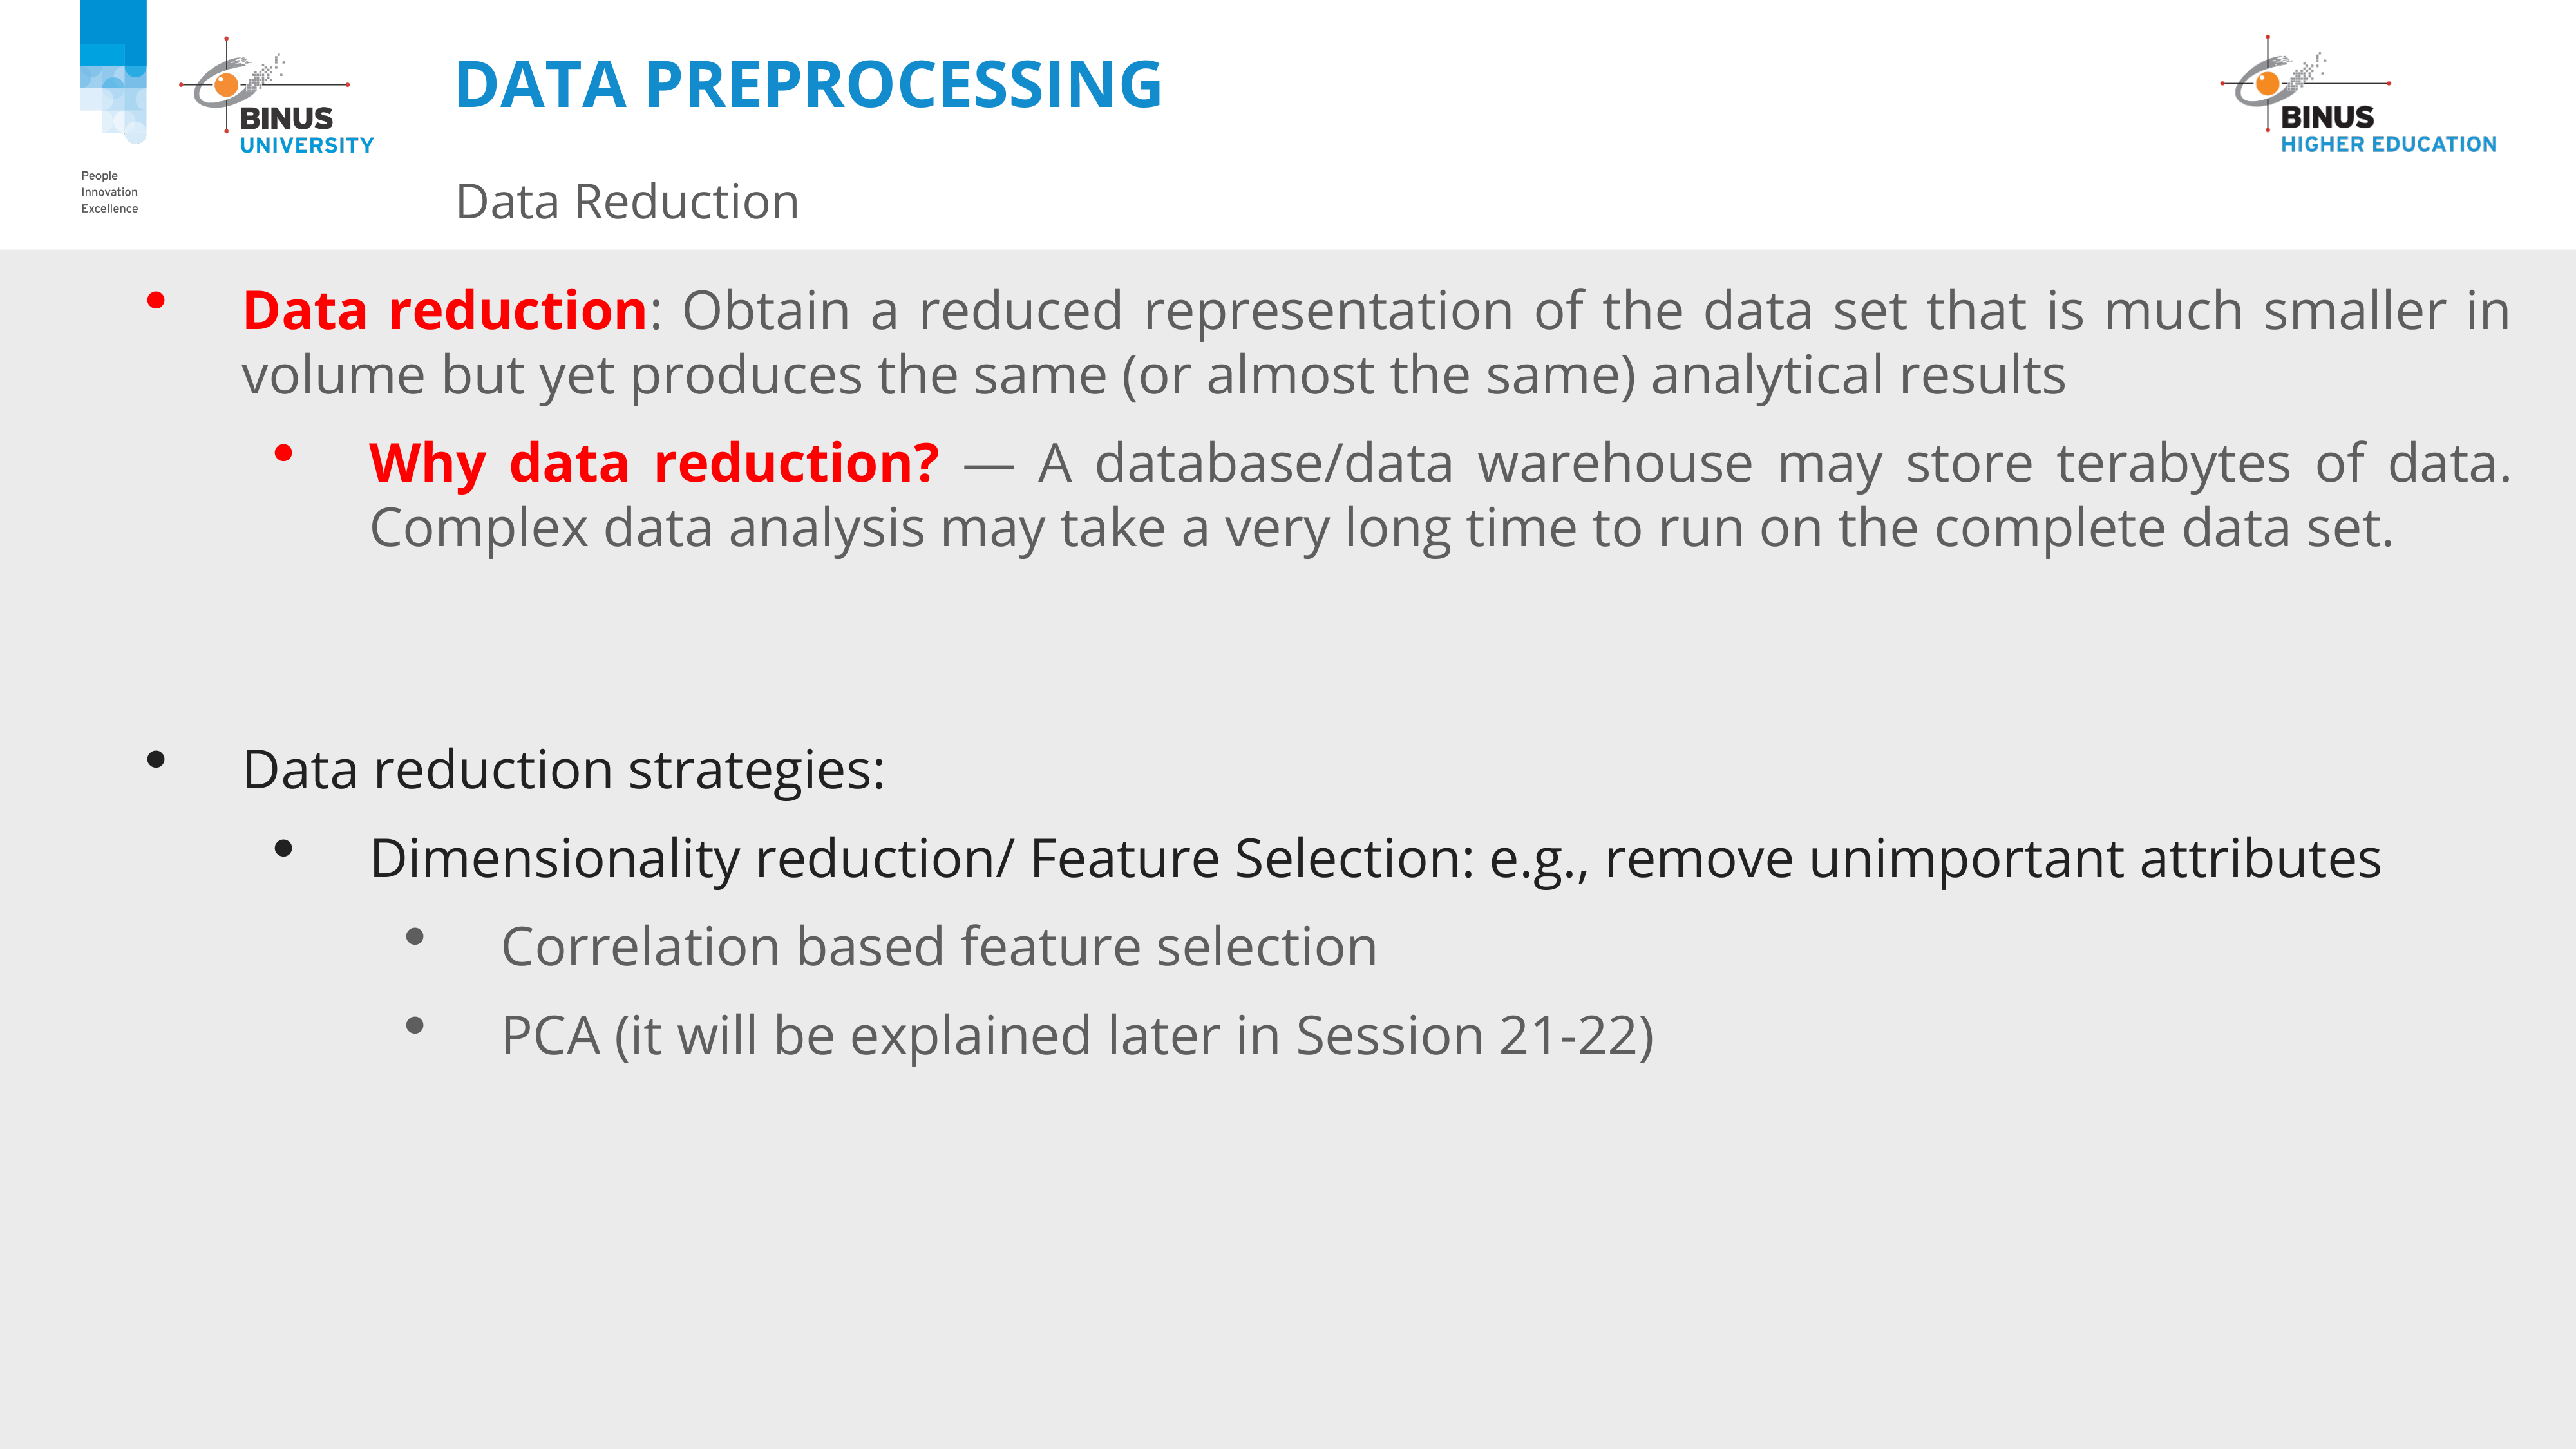

# Data Preprocessing
Data Reduction
Data reduction: Obtain a reduced representation of the data set that is much smaller in volume but yet produces the same (or almost the same) analytical results
Why data reduction? — A database/data warehouse may store terabytes of data. Complex data analysis may take a very long time to run on the complete data set.

Data reduction strategies:
Dimensionality reduction/ Feature Selection: e.g., remove unimportant attributes
Correlation based feature selection
PCA (it will be explained later in Session 21-22)